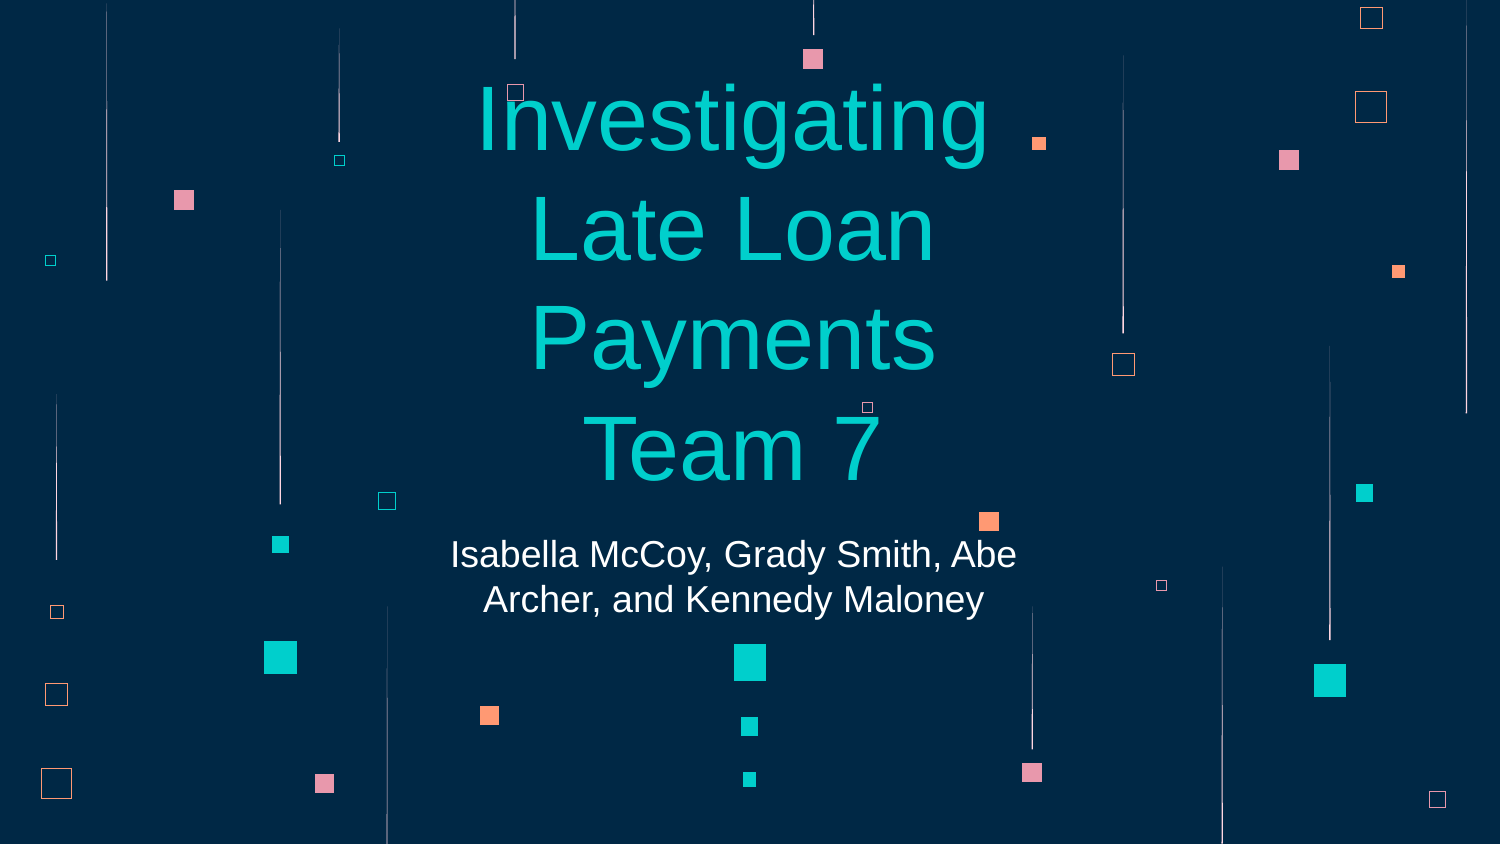

# Investigating Late Loan Payments Team 7

Isabella McCoy, Grady Smith, Abe Archer, and Kennedy Maloney